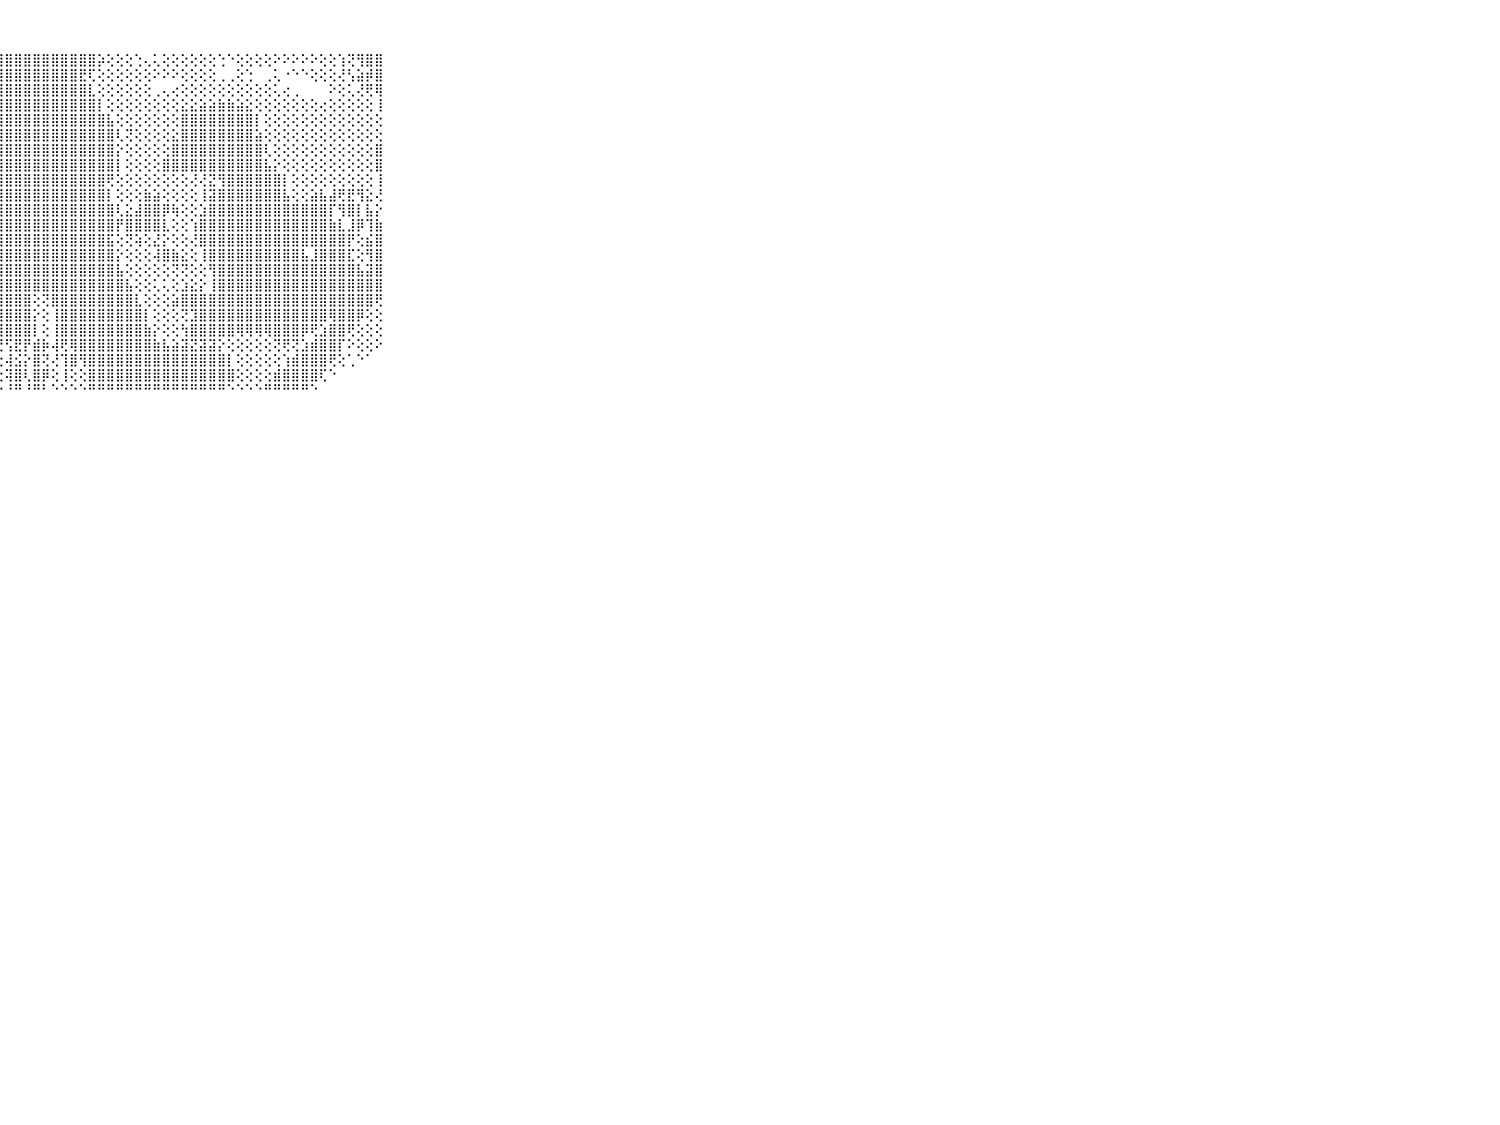

⠀⠀⠀⠀⠀⠀⠀⠀⠀⠀⠀⣿⣿⣿⣿⣿⣿⣿⣿⣿⣿⣿⣿⣿⣿⣿⣿⣿⣿⣿⣿⣿⣿⣿⣿⣿⣿⣿⡵⢕⢕⢕⢑⢄⢅⢕⢕⢕⢕⢕⢕⢑⠑⢕⢕⢕⢕⠕⠕⠕⠕⠕⢕⢕⢱⢝⢻⣿⣿⠀⠀⠀⠀⠀⠀⠀⠀⠀⠀⠀⠀
⠀⠀⠀⠀⠀⠀⠀⠀⠀⠀⠀⣿⣿⣿⣿⣿⣿⣿⣿⣿⣿⣿⣿⣿⣿⣿⣿⣿⣿⣿⣿⣿⣿⣿⣿⣿⣟⢏⢕⢕⢕⢕⢕⢕⠕⠕⠕⢕⢕⢕⢕⢀⢀⢕⢑⠀⢀⢅⠐⠑⠑⢕⢕⢕⢜⢣⣵⡾⣿⠀⠀⠀⠀⠀⠀⠀⠀⠀⠀⠀⠀
⠀⠀⠀⠀⠀⠀⠀⠀⠀⠀⠀⣿⣿⣿⣿⣿⣿⣿⣿⣿⣿⣿⣿⣿⣿⣿⣿⣿⣿⣿⣿⣿⣿⣿⣿⣿⣿⣇⢕⢕⢕⢕⢕⢕⢀⢄⢔⢕⢕⢕⢕⢕⢕⢕⢕⢕⢕⢅⢔⢀⠀⠀⠀⠕⢕⢅⢜⢟⢿⠀⠀⠀⠀⠀⠀⠀⠀⠀⠀⠀⠀
⠀⠀⠀⠀⠀⠀⠀⠀⠀⠀⠀⣿⣿⣿⣿⣿⣿⣿⣿⣿⣿⣿⣿⣿⣿⣿⣿⣿⣿⣿⣿⣿⣿⣿⣿⣿⣿⣿⡇⢕⢕⢕⢕⢕⢕⢕⢕⣕⣕⣵⣵⣷⣷⣵⣕⢕⢕⢕⢕⢕⢕⢕⢔⢕⢕⢕⢕⢕⢸⠀⠀⠀⠀⠀⠀⠀⠀⠀⠀⠀⠀
⠀⠀⠀⠀⠀⠀⠀⠀⠀⠀⠀⣿⣿⣿⣿⣿⣿⣿⣿⣿⣿⣿⣿⣿⣿⣿⣿⣿⣿⣿⣿⣿⣿⣿⣿⣿⣿⣿⣿⣧⢕⢕⢕⢕⢕⢕⢕⣿⣿⣿⣿⣿⣿⣿⣿⡇⢕⢕⢕⢕⢕⢕⢕⢕⢕⢕⢕⢕⢕⠀⠀⠀⠀⠀⠀⠀⠀⠀⠀⠀⠀
⠀⠀⠀⠀⠀⠀⠀⠀⠀⠀⠀⣿⣿⣿⣿⣿⣿⣿⣿⣿⣿⣿⣿⣿⣿⣿⣿⣿⣿⣿⣿⣿⣿⣿⣿⣿⣿⣿⣿⣿⢇⢝⢕⢕⢕⢕⣕⣿⣿⣿⣿⣿⣿⣿⣿⣵⢕⢕⢕⢕⢕⢕⢕⢕⢕⢕⢕⢕⢕⠀⠀⠀⠀⠀⠀⠀⠀⠀⠀⠀⠀
⠀⠀⠀⠀⠀⠀⠀⠀⠀⠀⠀⣿⣿⣿⣿⣿⣿⣿⣿⣿⣿⣿⣿⣿⣿⣿⣿⣿⣿⣿⣿⣿⣿⣿⣿⣿⣿⣿⣿⣿⡕⢕⢕⢕⢕⢕⣿⣿⣿⣿⣿⣿⣿⣿⣿⣿⢇⢕⢕⢕⢕⢕⢕⢕⢕⢕⢕⢕⣿⠀⠀⠀⠀⠀⠀⠀⠀⠀⠀⠀⠀
⠀⠀⠀⠀⠀⠀⠀⠀⠀⠀⠀⣿⣿⣿⣿⣿⣿⣿⣿⣿⣿⣿⣿⣿⣿⣿⣿⣿⣿⣿⣿⣿⣿⣿⣿⣿⣿⣿⣿⣿⡇⢕⢕⢕⢕⣿⣿⣿⣿⣿⣿⣿⣿⣿⣿⣿⣧⡕⢕⢕⢕⢕⢕⢕⢕⢕⢕⢕⣿⠀⠀⠀⠀⠀⠀⠀⠀⠀⠀⠀⠀
⠀⠀⠀⠀⠀⠀⠀⠀⠀⠀⠀⣿⣿⣿⣿⣿⣿⣿⣿⣿⣿⣿⣿⣿⣿⣿⣿⣿⣿⣿⣿⣿⣿⣿⣿⣿⣿⣿⣿⢟⢕⢕⢕⢕⢕⢕⢕⢕⢜⢜⣝⢻⣿⣿⣿⣿⣿⣿⡇⢕⢕⢕⢕⢕⢕⢕⢕⢕⢸⠀⠀⠀⠀⠀⠀⠀⠀⠀⠀⠀⠀
⠀⠀⠀⠀⠀⠀⠀⠀⠀⠀⠀⣿⣿⣿⣿⣿⣿⣿⣿⣿⣿⣿⣿⣿⣿⣿⣿⣿⣿⣿⣿⣿⣿⣿⣿⣿⣿⣿⣿⡇⢕⢕⢕⣷⣵⢕⢕⢕⢕⢸⣽⣿⣿⣿⣿⣿⣿⣿⣧⢕⢕⣵⣧⣼⢟⣟⢻⣕⢜⠀⠀⠀⠀⠀⠀⠀⠀⠀⠀⠀⠀
⠀⠀⠀⠀⠀⠀⠀⠀⠀⠀⠀⣿⣿⣿⣿⣿⣿⣿⣿⣿⣿⣿⣿⣿⣿⣿⣿⣿⣿⣿⣿⣿⣿⣿⣿⣿⣿⣿⣿⣿⢇⣕⣼⣿⣿⡿⢷⢕⢕⣱⣿⣿⣿⣿⣿⣿⣿⣿⣿⣿⣿⣿⣿⡏⢻⣿⡇⣧⡕⠀⠀⠀⠀⠀⠀⠀⠀⠀⠀⠀⠀
⠀⠀⠀⠀⠀⠀⠀⠀⠀⠀⠀⣿⣿⣿⣿⣿⣿⣿⣿⣿⣿⣿⣿⣿⣿⣿⣿⣿⣿⣿⣿⣿⣿⣿⣿⣿⣿⣿⣿⣿⡟⣿⣿⣿⣿⣇⢕⢕⢱⣿⣿⣿⣿⣿⣿⣿⣿⣿⣿⣿⣿⣿⣿⣷⣇⣸⡿⢹⣷⠀⠀⠀⠀⠀⠀⠀⠀⠀⠀⠀⠀
⠀⠀⠀⠀⠀⠀⠀⠀⠀⠀⠀⣿⣿⣿⣿⣿⣿⣿⣿⣿⣿⣿⣿⣿⣿⣿⣿⣿⣿⣿⣿⣿⣿⣿⣿⣿⣿⣿⣿⣯⢕⢝⢵⢕⣜⡕⢕⢕⢜⣿⣿⣿⣿⣿⣿⣿⣿⣿⣿⣿⣿⣿⣿⣿⣿⡟⢕⣮⣿⠀⠀⠀⠀⠀⠀⠀⠀⠀⠀⠀⠀
⠀⠀⠀⠀⠀⠀⠀⠀⠀⠀⠀⣿⣿⣿⣿⣿⣿⣿⣿⣿⣿⣿⣿⣿⣿⣿⣿⣿⣿⣿⣿⣿⣿⣿⣿⣿⣿⣿⣿⣿⡕⢕⢕⢕⢼⣿⣷⣕⢕⢸⣿⣿⣿⣿⣿⣿⣿⣿⣿⣿⣧⣸⣿⣿⣿⣏⢕⢻⣿⠀⠀⠀⠀⠀⠀⠀⠀⠀⠀⠀⠀
⠀⠀⠀⠀⠀⠀⠀⠀⠀⠀⠀⣿⣿⣿⣿⣿⣿⣿⣿⣿⣿⣿⣿⣿⣿⣿⣿⣿⣿⣿⣿⣿⣿⣿⣿⣿⣿⣿⣿⣿⣧⢕⢕⢕⢕⢕⢝⢝⢕⢕⢻⣿⣿⣿⣿⣿⣿⣿⣿⣿⣿⣿⣿⣿⣿⣿⣧⣽⣿⠀⠀⠀⠀⠀⠀⠀⠀⠀⠀⠀⠀
⠀⠀⠀⠀⠀⠀⠀⠀⠀⠀⠀⣿⣿⣿⣿⣿⣿⣿⣿⣿⣿⣿⣿⣿⣿⣿⣿⣿⣿⣿⣿⣿⣿⣿⣿⣿⣿⣿⣿⣿⣿⣧⢕⢕⢅⢅⢕⣱⣕⡕⢸⣿⣿⣿⣿⣿⣿⣿⣿⣿⣿⣿⣿⣿⣿⣿⣿⣿⣿⠀⠀⠀⠀⠀⠀⠀⠀⠀⠀⠀⠀
⠀⠀⠀⠀⠀⠀⠀⠀⠀⠀⠀⣿⣿⣿⣿⣿⣿⣿⣿⣿⣿⣿⣿⣿⣿⣿⣿⣿⣿⣿⣿⢕⢝⣿⣿⣿⣿⣿⣿⣿⣿⣿⣇⢕⢕⢕⣵⣿⣿⣿⣿⣿⣿⣿⣿⣿⣿⣿⣿⣿⣿⣿⣿⣿⣿⣿⣿⣿⢟⠀⠀⠀⠀⠀⠀⠀⠀⠀⠀⠀⠀
⠀⠀⠀⠀⠀⠀⠀⠀⠀⠀⠀⣿⣿⣿⣿⣿⣿⣿⣿⣿⣿⣿⣿⣿⣿⣿⣿⣿⣿⣿⣿⡕⢕⢸⣿⣿⣿⣿⣿⣿⣿⣿⣿⡇⢕⢕⢕⢝⣹⣿⣿⣿⣿⣿⣿⣿⣿⣿⣿⣿⣿⣿⣿⢿⣿⣿⡿⢕⢕⠀⠀⠀⠀⠀⠀⠀⠀⠀⠀⠀⠀
⠀⠀⠀⠀⠀⠀⠀⠀⠀⠀⠀⣿⣿⣿⣿⣿⣿⣿⣿⣿⣿⣿⣿⣿⣿⣿⣿⣿⣿⣿⣿⡇⢕⢸⣿⣿⣿⣿⣿⣿⣿⣿⣿⣷⡕⢕⢕⢳⣿⣿⣿⣿⣿⢿⢿⢿⢿⣿⣿⣿⡿⢟⣱⣿⣿⢟⢕⢕⢕⠀⠀⠀⠀⠀⠀⠀⠀⠀⠀⠀⠀
⠀⠀⠀⠀⠀⠀⠀⠀⠀⠀⠀⣿⣿⣿⣿⣿⣿⣿⣿⣿⣿⣿⣿⣿⣿⣿⢟⢟⢫⣟⡟⣾⡷⢼⢟⢿⣿⣿⣿⣿⣿⣿⣿⣿⣷⣧⣵⣽⣝⣽⣽⡕⢕⢕⢕⢕⢕⢝⢟⢝⣱⣾⣿⣿⡏⠕⢕⢕⠕⠀⠀⠀⠀⠀⠀⠀⠀⠀⠀⠀⠀
⠀⠀⠀⠀⠀⠀⠀⠀⠀⠀⠀⣿⣿⣿⣿⣿⣿⣿⣿⣿⣿⣿⣿⣿⣿⣗⢕⢕⢼⣪⡕⣿⢝⢜⢹⣿⢻⣿⣿⣿⣿⣿⣿⣿⣿⣿⣿⣿⣿⣿⣿⣿⡇⢕⢕⢕⢕⢕⢱⣾⣿⣿⣿⢟⢕⢁⠑⠁⠀⠀⠀⠀⠀⠀⠀⠀⠀⠀⠀⠀⠀
⠀⠀⠀⠀⠀⠀⠀⠀⠀⠀⠀⣿⣿⣿⣿⣿⣿⣿⣿⣿⣿⣿⣿⣿⡟⡕⢕⢕⢽⣿⢇⣿⡿⢕⢸⢕⢕⣿⣿⣿⣿⣿⣿⣿⣿⣿⣿⣿⣿⣿⣿⣿⣿⢕⢕⢕⢕⣾⣿⣿⣿⣿⢏⠑⠀⠀⠀⠀⠀⠀⠀⠀⠀⠀⠀⠀⠀⠀⠀⠀⠀
⠀⠀⠀⠀⠀⠀⠀⠀⠀⠀⠀⠛⠛⠛⠛⠛⠛⠛⠛⠛⠛⠛⠛⠑⠑⠑⠑⠑⠘⠛⠘⠛⠃⠑⠑⠑⠑⠛⠛⠛⠛⠛⠛⠛⠛⠛⠛⠛⠛⠛⠛⠛⠑⠑⠑⠑⠛⠛⠛⠛⠛⠑⠀⠀⠀⠀⠀⠀⠀⠀⠀⠀⠀⠀⠀⠀⠀⠀⠀⠀⠀